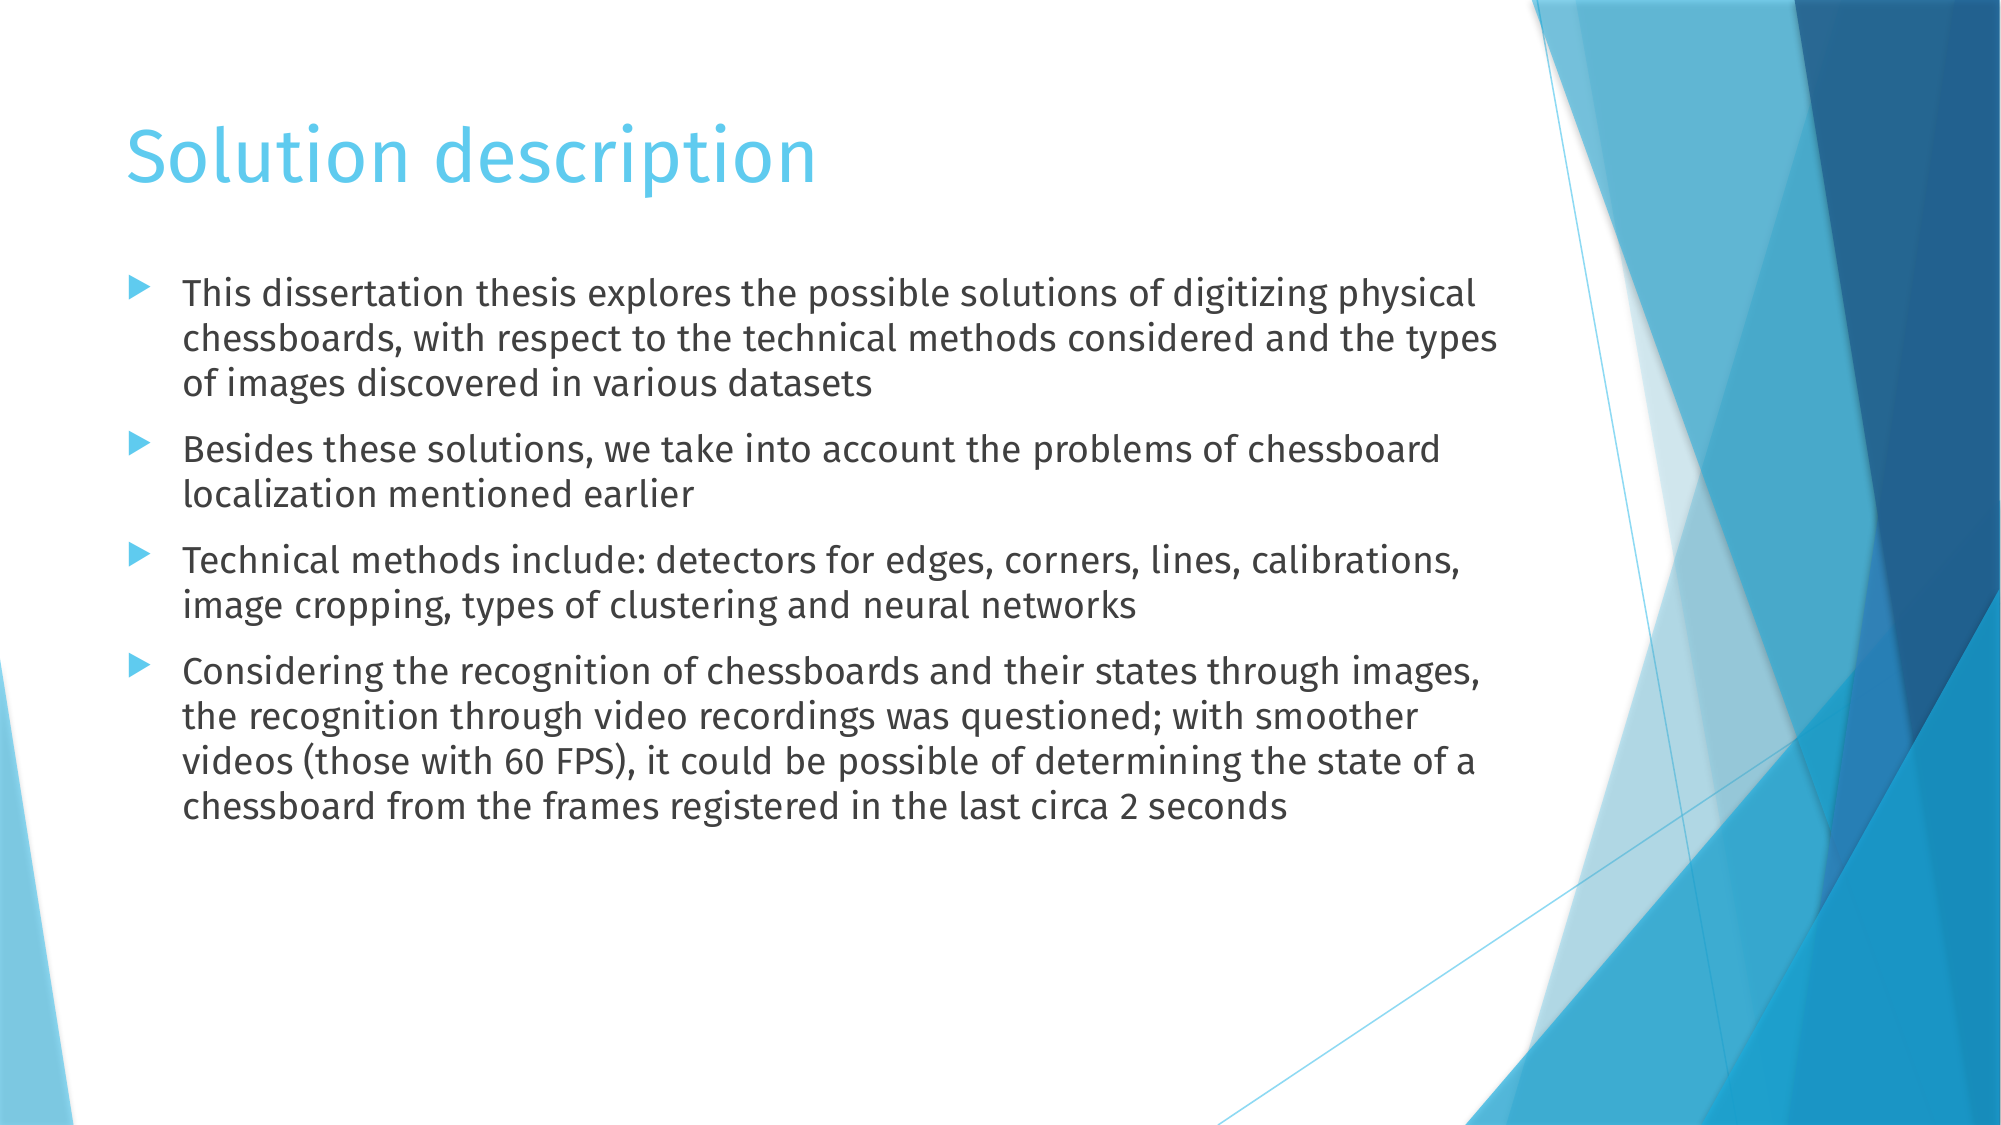

# Solution description
This dissertation thesis explores the possible solutions of digitizing physical chessboards, with respect to the technical methods considered and the types of images discovered in various datasets
Besides these solutions, we take into account the problems of chessboard localization mentioned earlier
Technical methods include: detectors for edges, corners, lines, calibrations, image cropping, types of clustering and neural networks
Considering the recognition of chessboards and their states through images, the recognition through video recordings was questioned; with smoother videos (those with 60 FPS), it could be possible of determining the state of a chessboard from the frames registered in the last circa 2 seconds